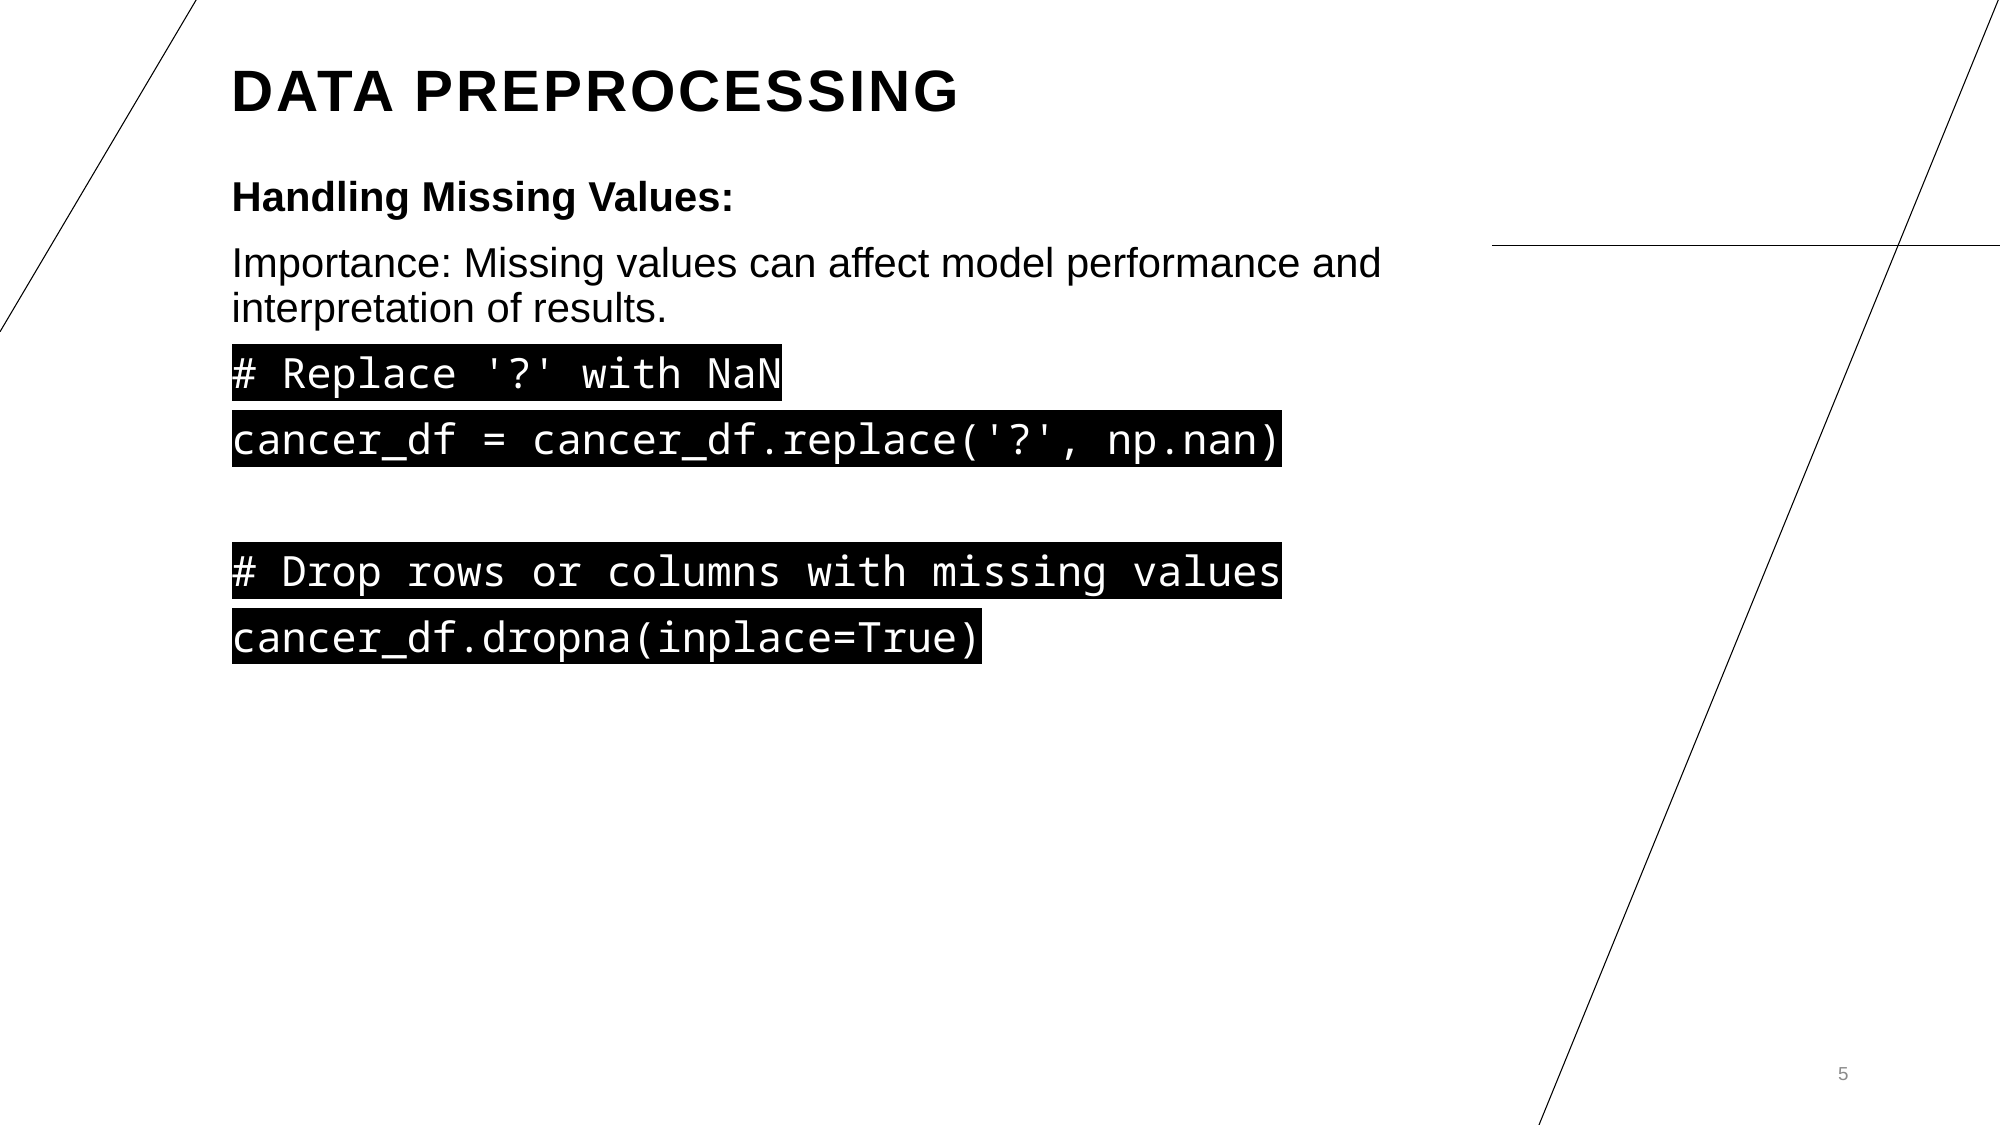

# Data Preprocessing
Handling Missing Values:
Importance: Missing values can affect model performance and interpretation of results.
# Replace '?' with NaN
cancer_df = cancer_df.replace('?', np.nan)

# Drop rows or columns with missing values
cancer_df.dropna(inplace=True)
5